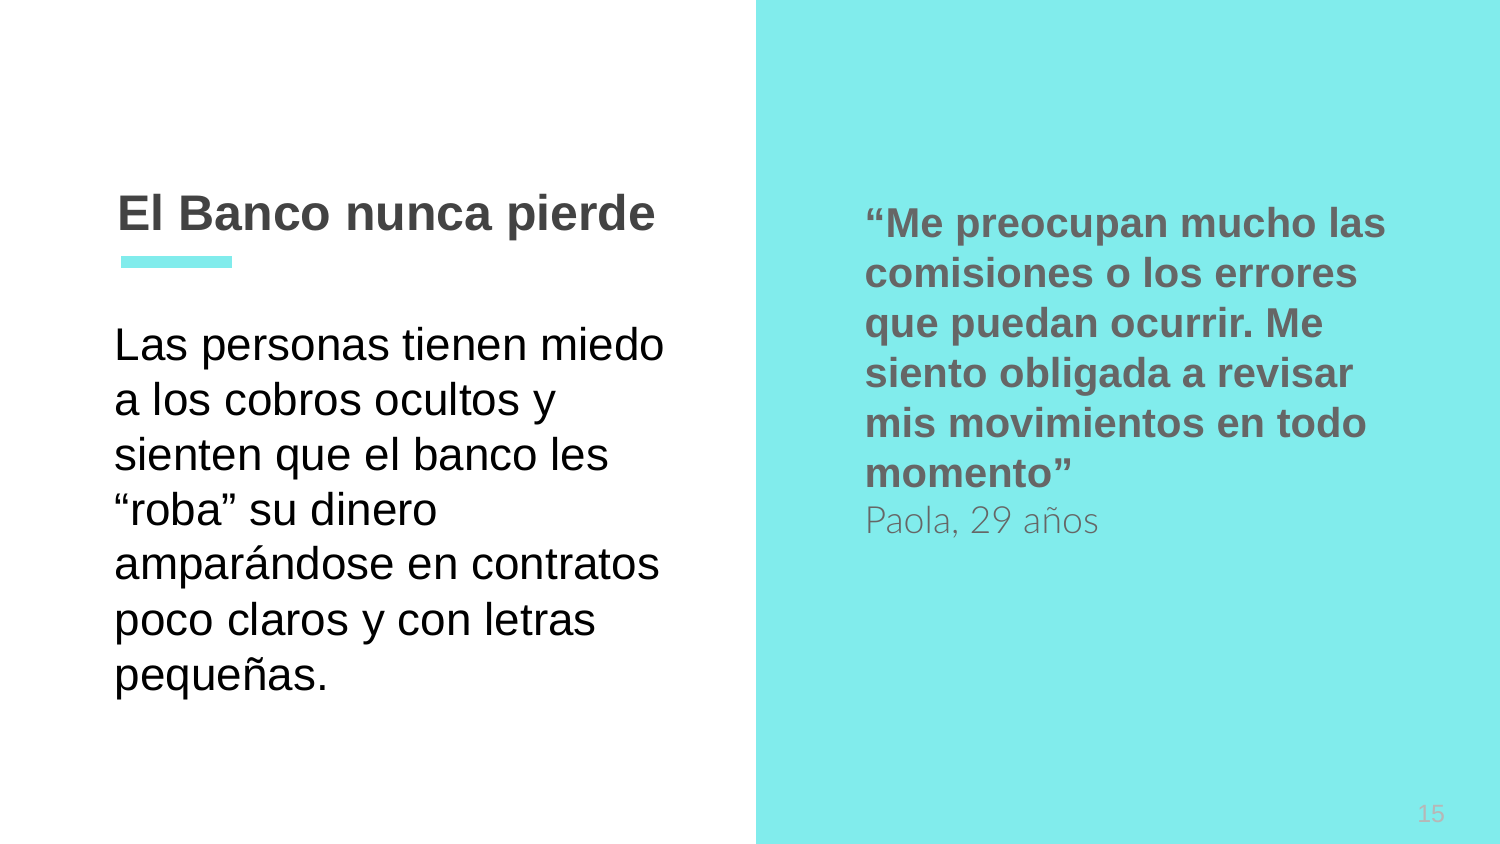

# El Banco nunca pierde
“Me preocupan mucho las comisiones o los errores que puedan ocurrir. Me siento obligada a revisar mis movimientos en todo momento”
Paola, 29 años
Las personas tienen miedo a los cobros ocultos y sienten que el banco les “roba” su dinero amparándose en contratos poco claros y con letras pequeñas.

15